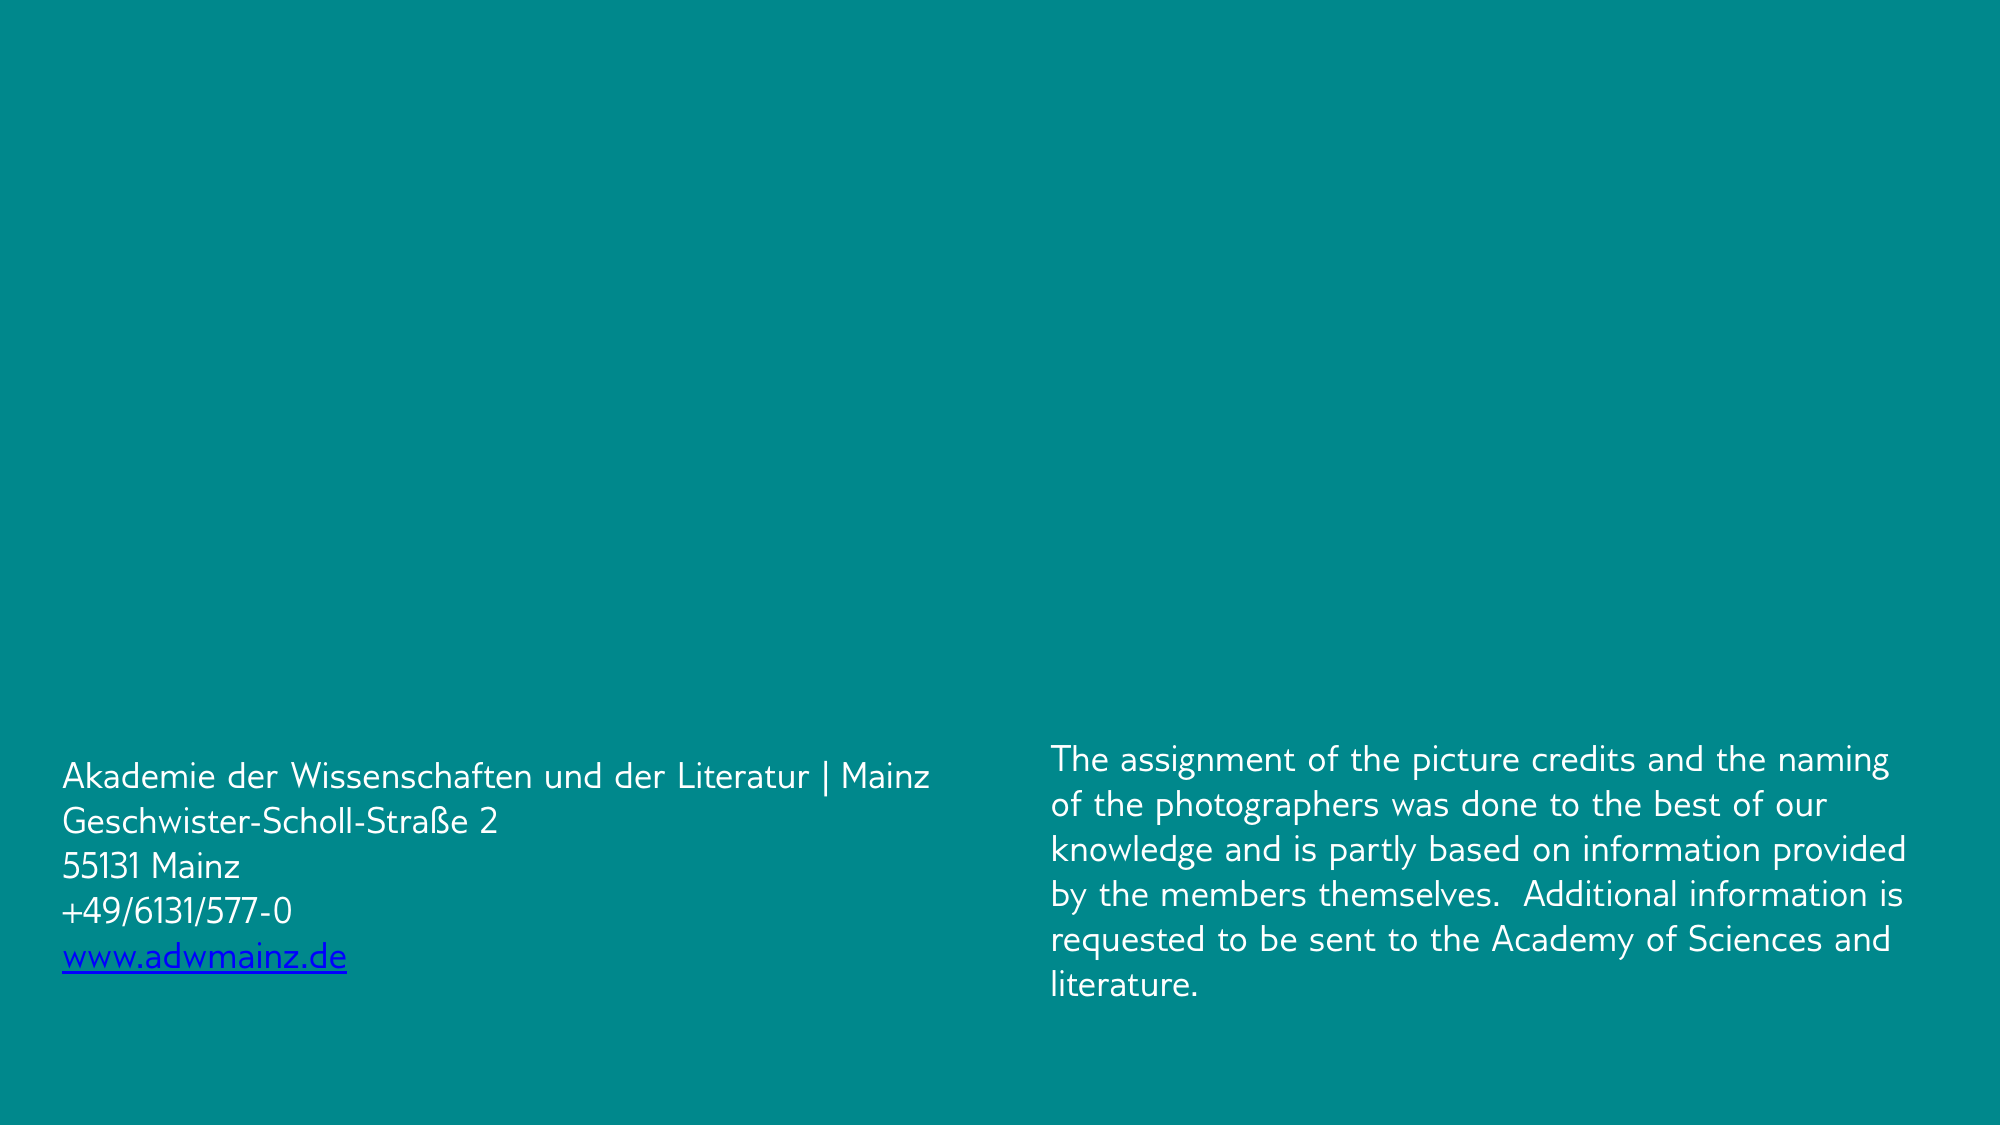

The assignment of the picture credits and the naming of the photographers was done to the best of our knowledge and is partly based on information provided by the members themselves.  Additional information is requested to be sent to the Academy of Sciences and literature.

Akademie der Wissenschaften und der Literatur | Mainz
Geschwister-Scholl-Straße 2
55131 Mainz
+49/6131/577-0
www.adwmainz.de